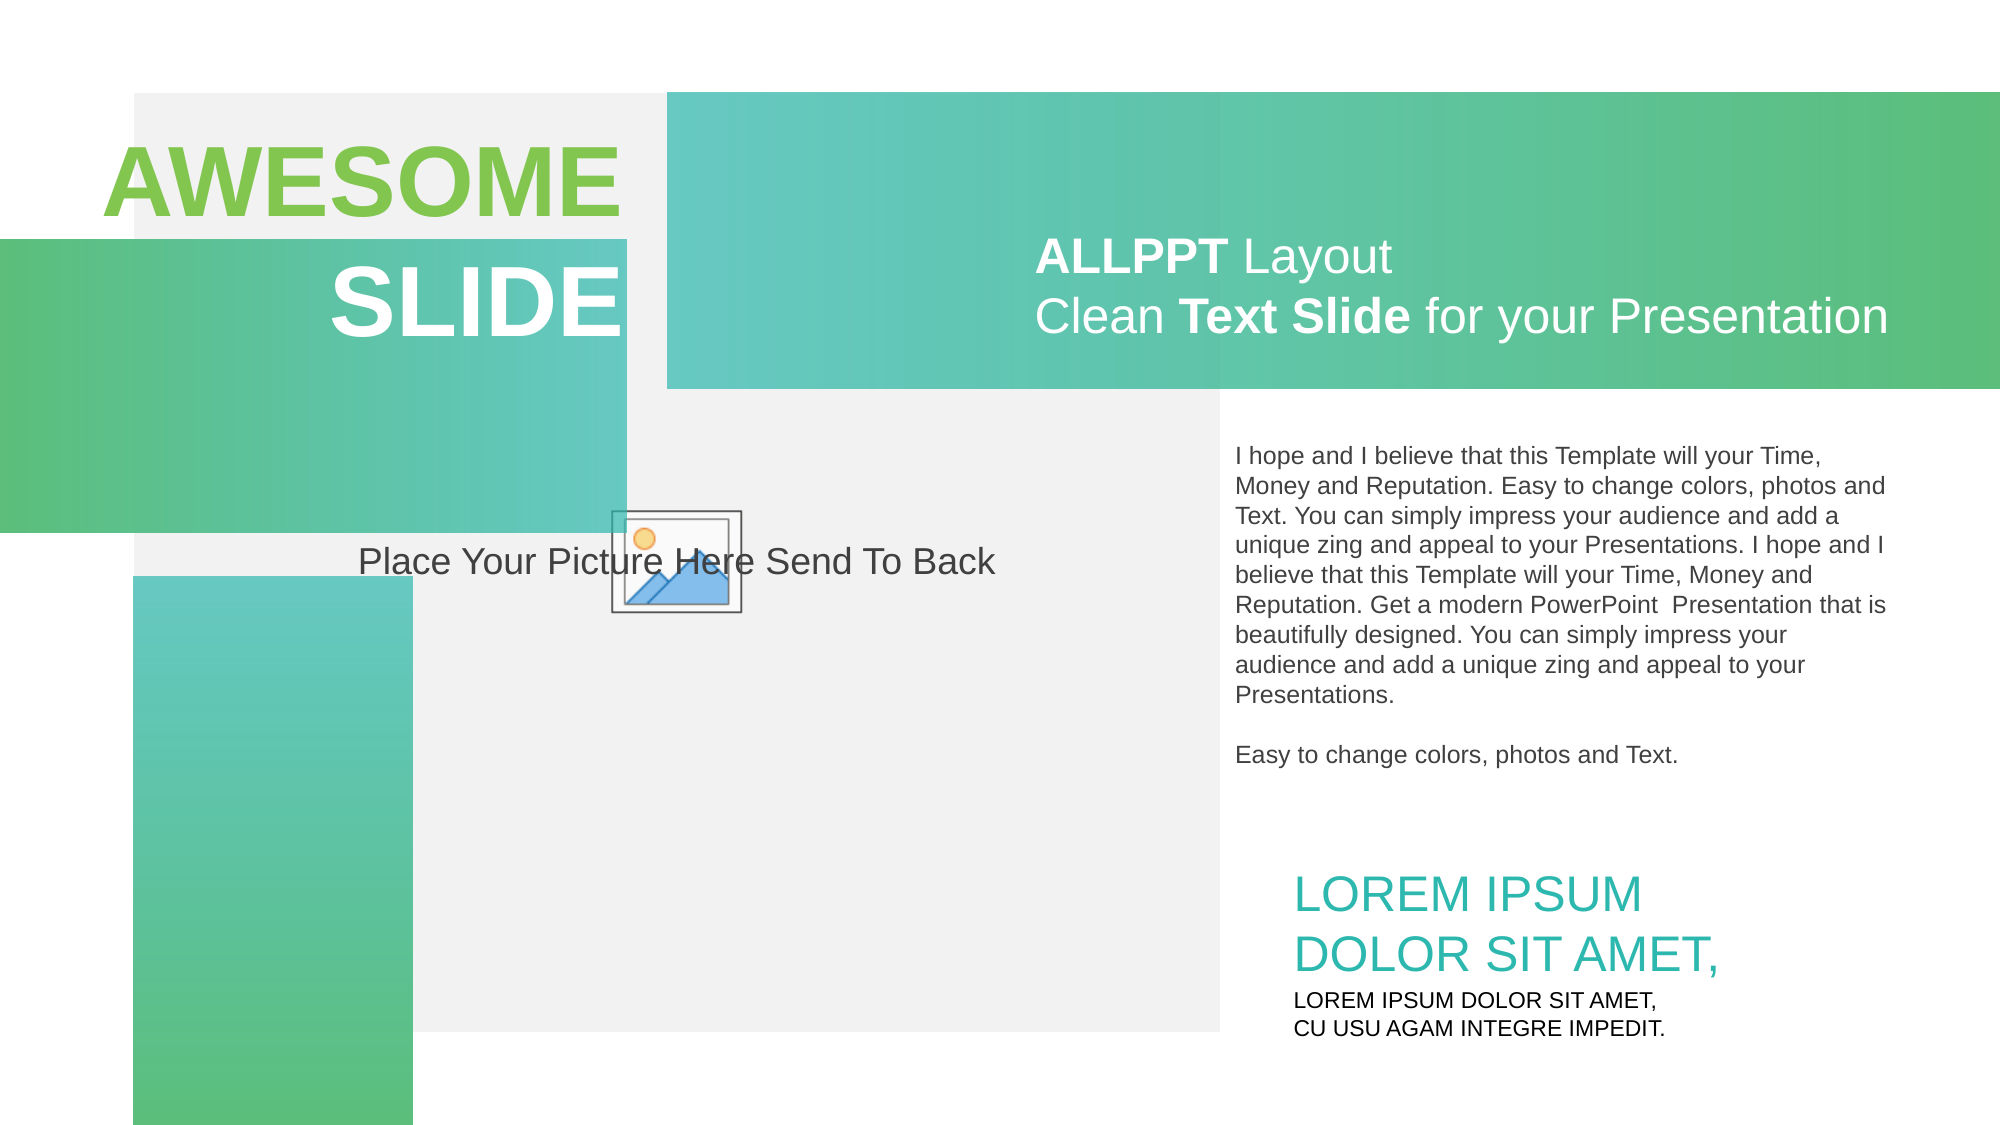

AWESOME
SLIDE
ALLPPT Layout
Clean Text Slide for your Presentation
I hope and I believe that this Template will your Time, Money and Reputation. Easy to change colors, photos and Text. You can simply impress your audience and add a unique zing and appeal to your Presentations. I hope and I believe that this Template will your Time, Money and Reputation. Get a modern PowerPoint  Presentation that is beautifully designed. You can simply impress your audience and add a unique zing and appeal to your Presentations.

Easy to change colors, photos and Text.

LOREM IPSUM
DOLOR SIT AMET,
LOREM IPSUM DOLOR SIT AMET,
CU USU AGAM INTEGRE IMPEDIT.